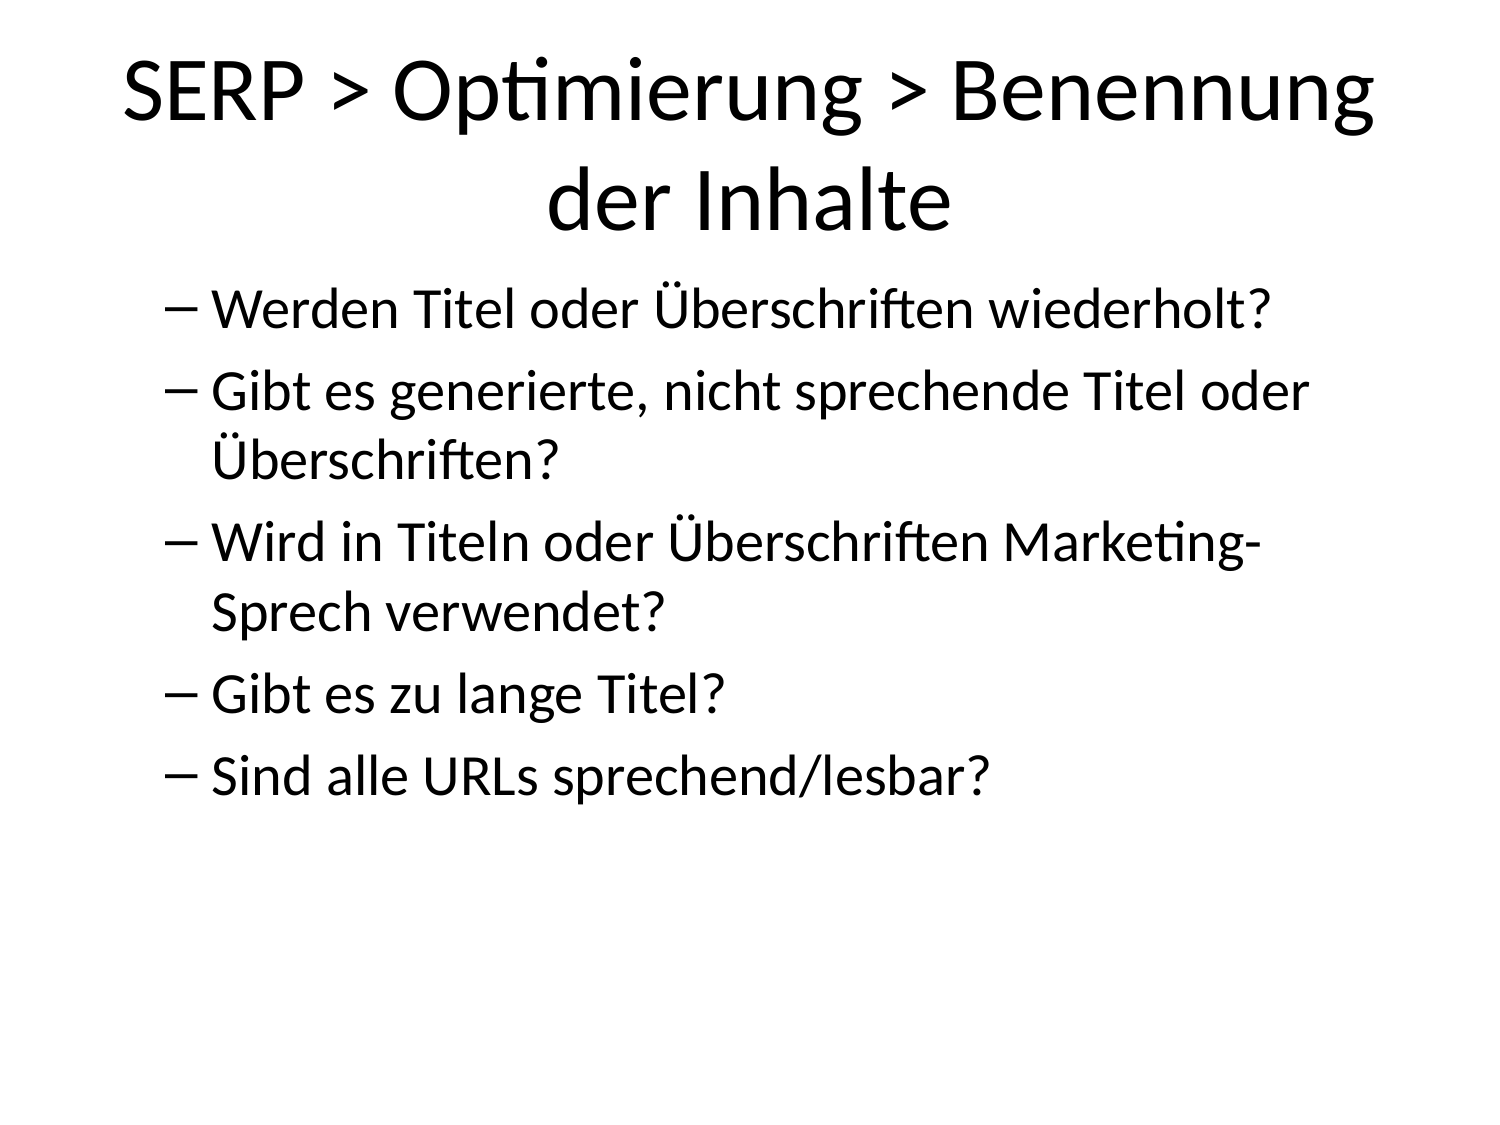

# SERP > Optimierung > Benennung der Inhalte
Werden Titel oder Überschriften wiederholt?
Gibt es generierte, nicht sprechende Titel oder Überschriften?
Wird in Titeln oder Überschriften Marketing-Sprech verwendet?
Gibt es zu lange Titel?
Sind alle URLs sprechend/lesbar?